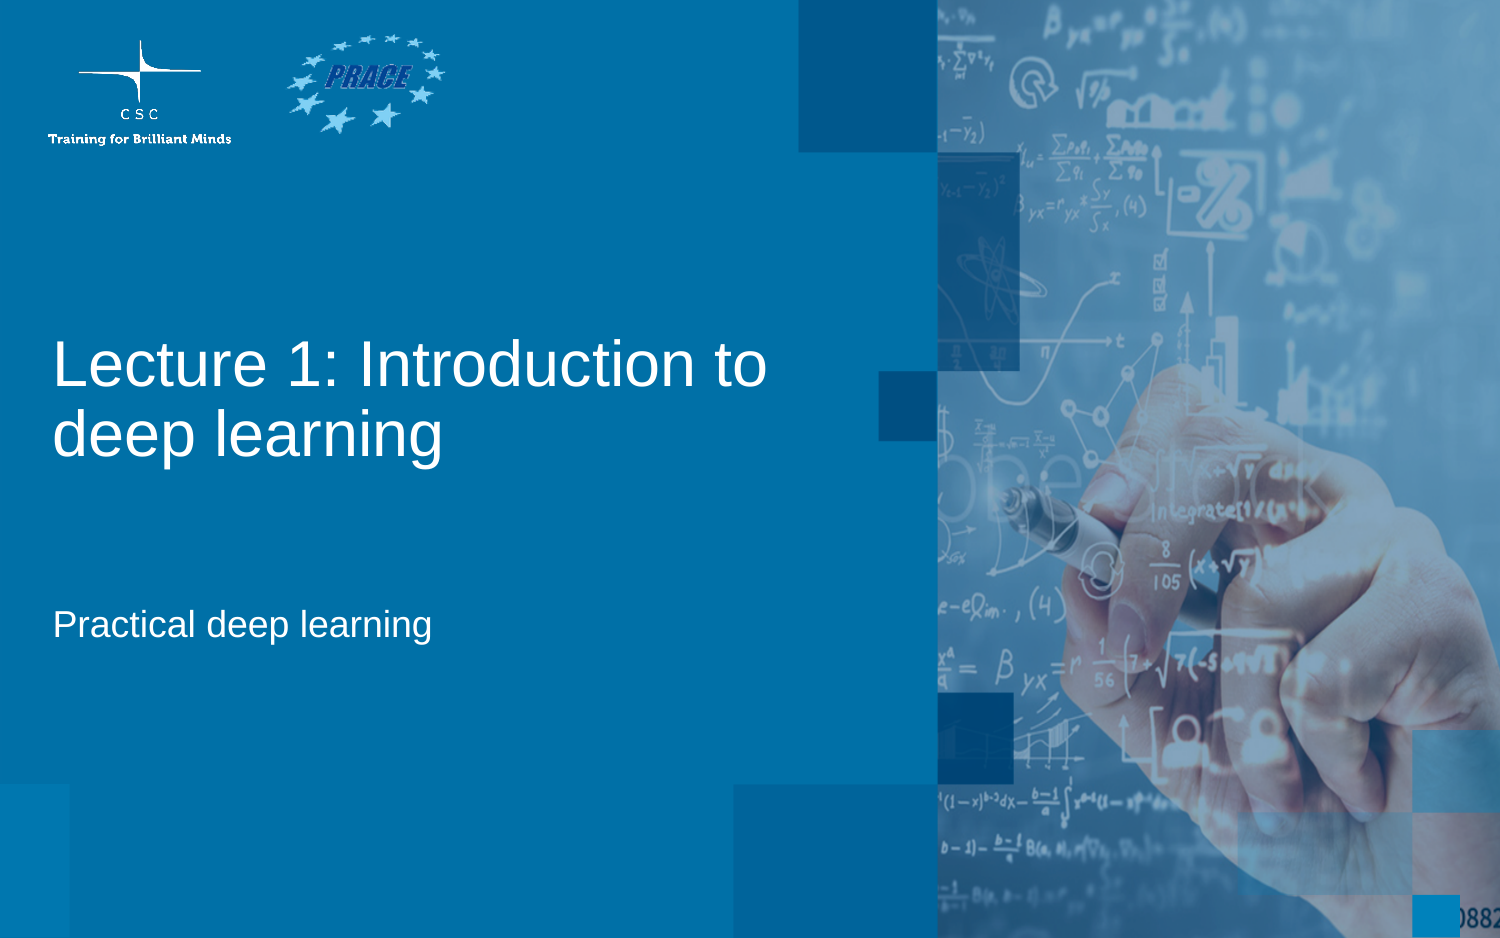

# Lecture 1: Introduction to deep learning
Practical deep learning